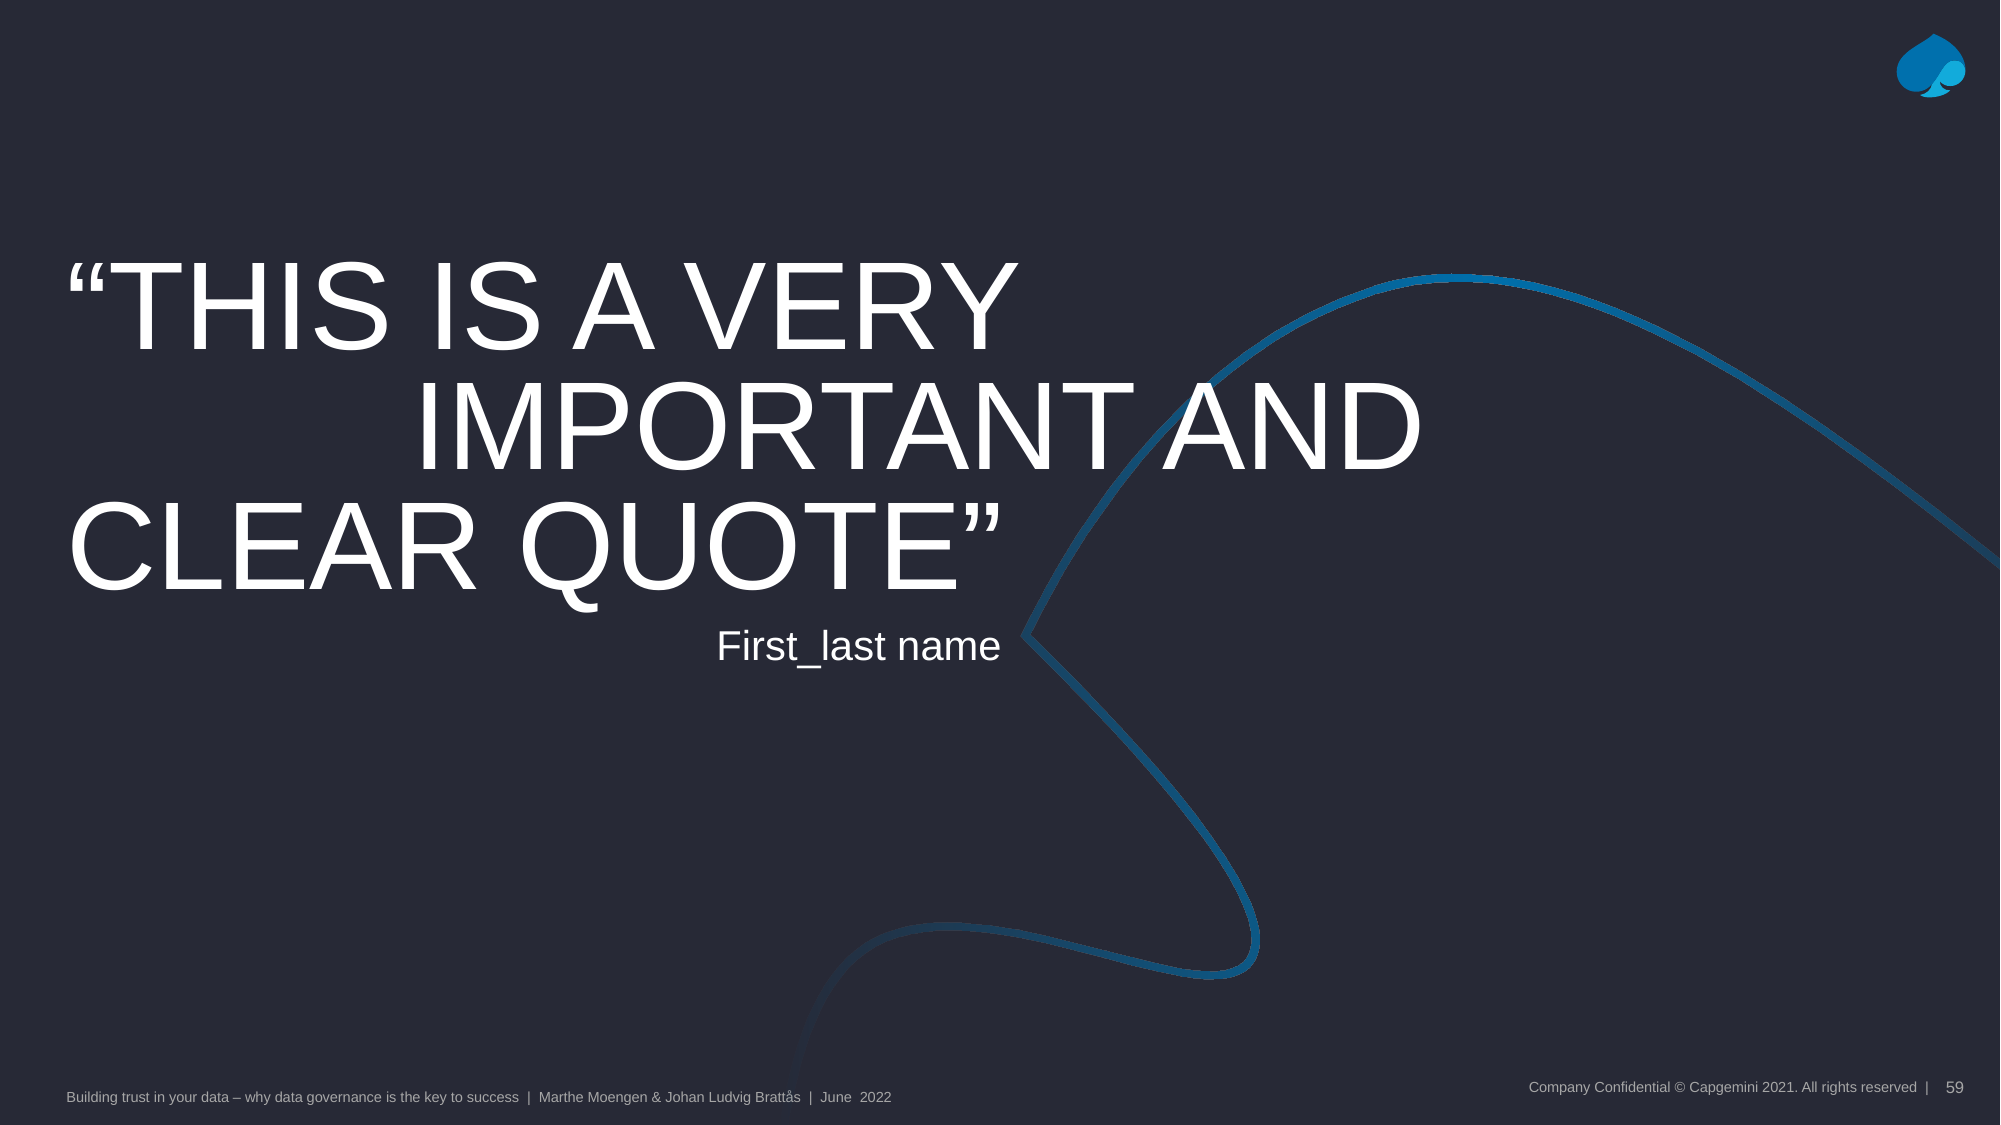

# “This is a VERY IMPORTANT AND CLEAR QUOTE”

First_last name